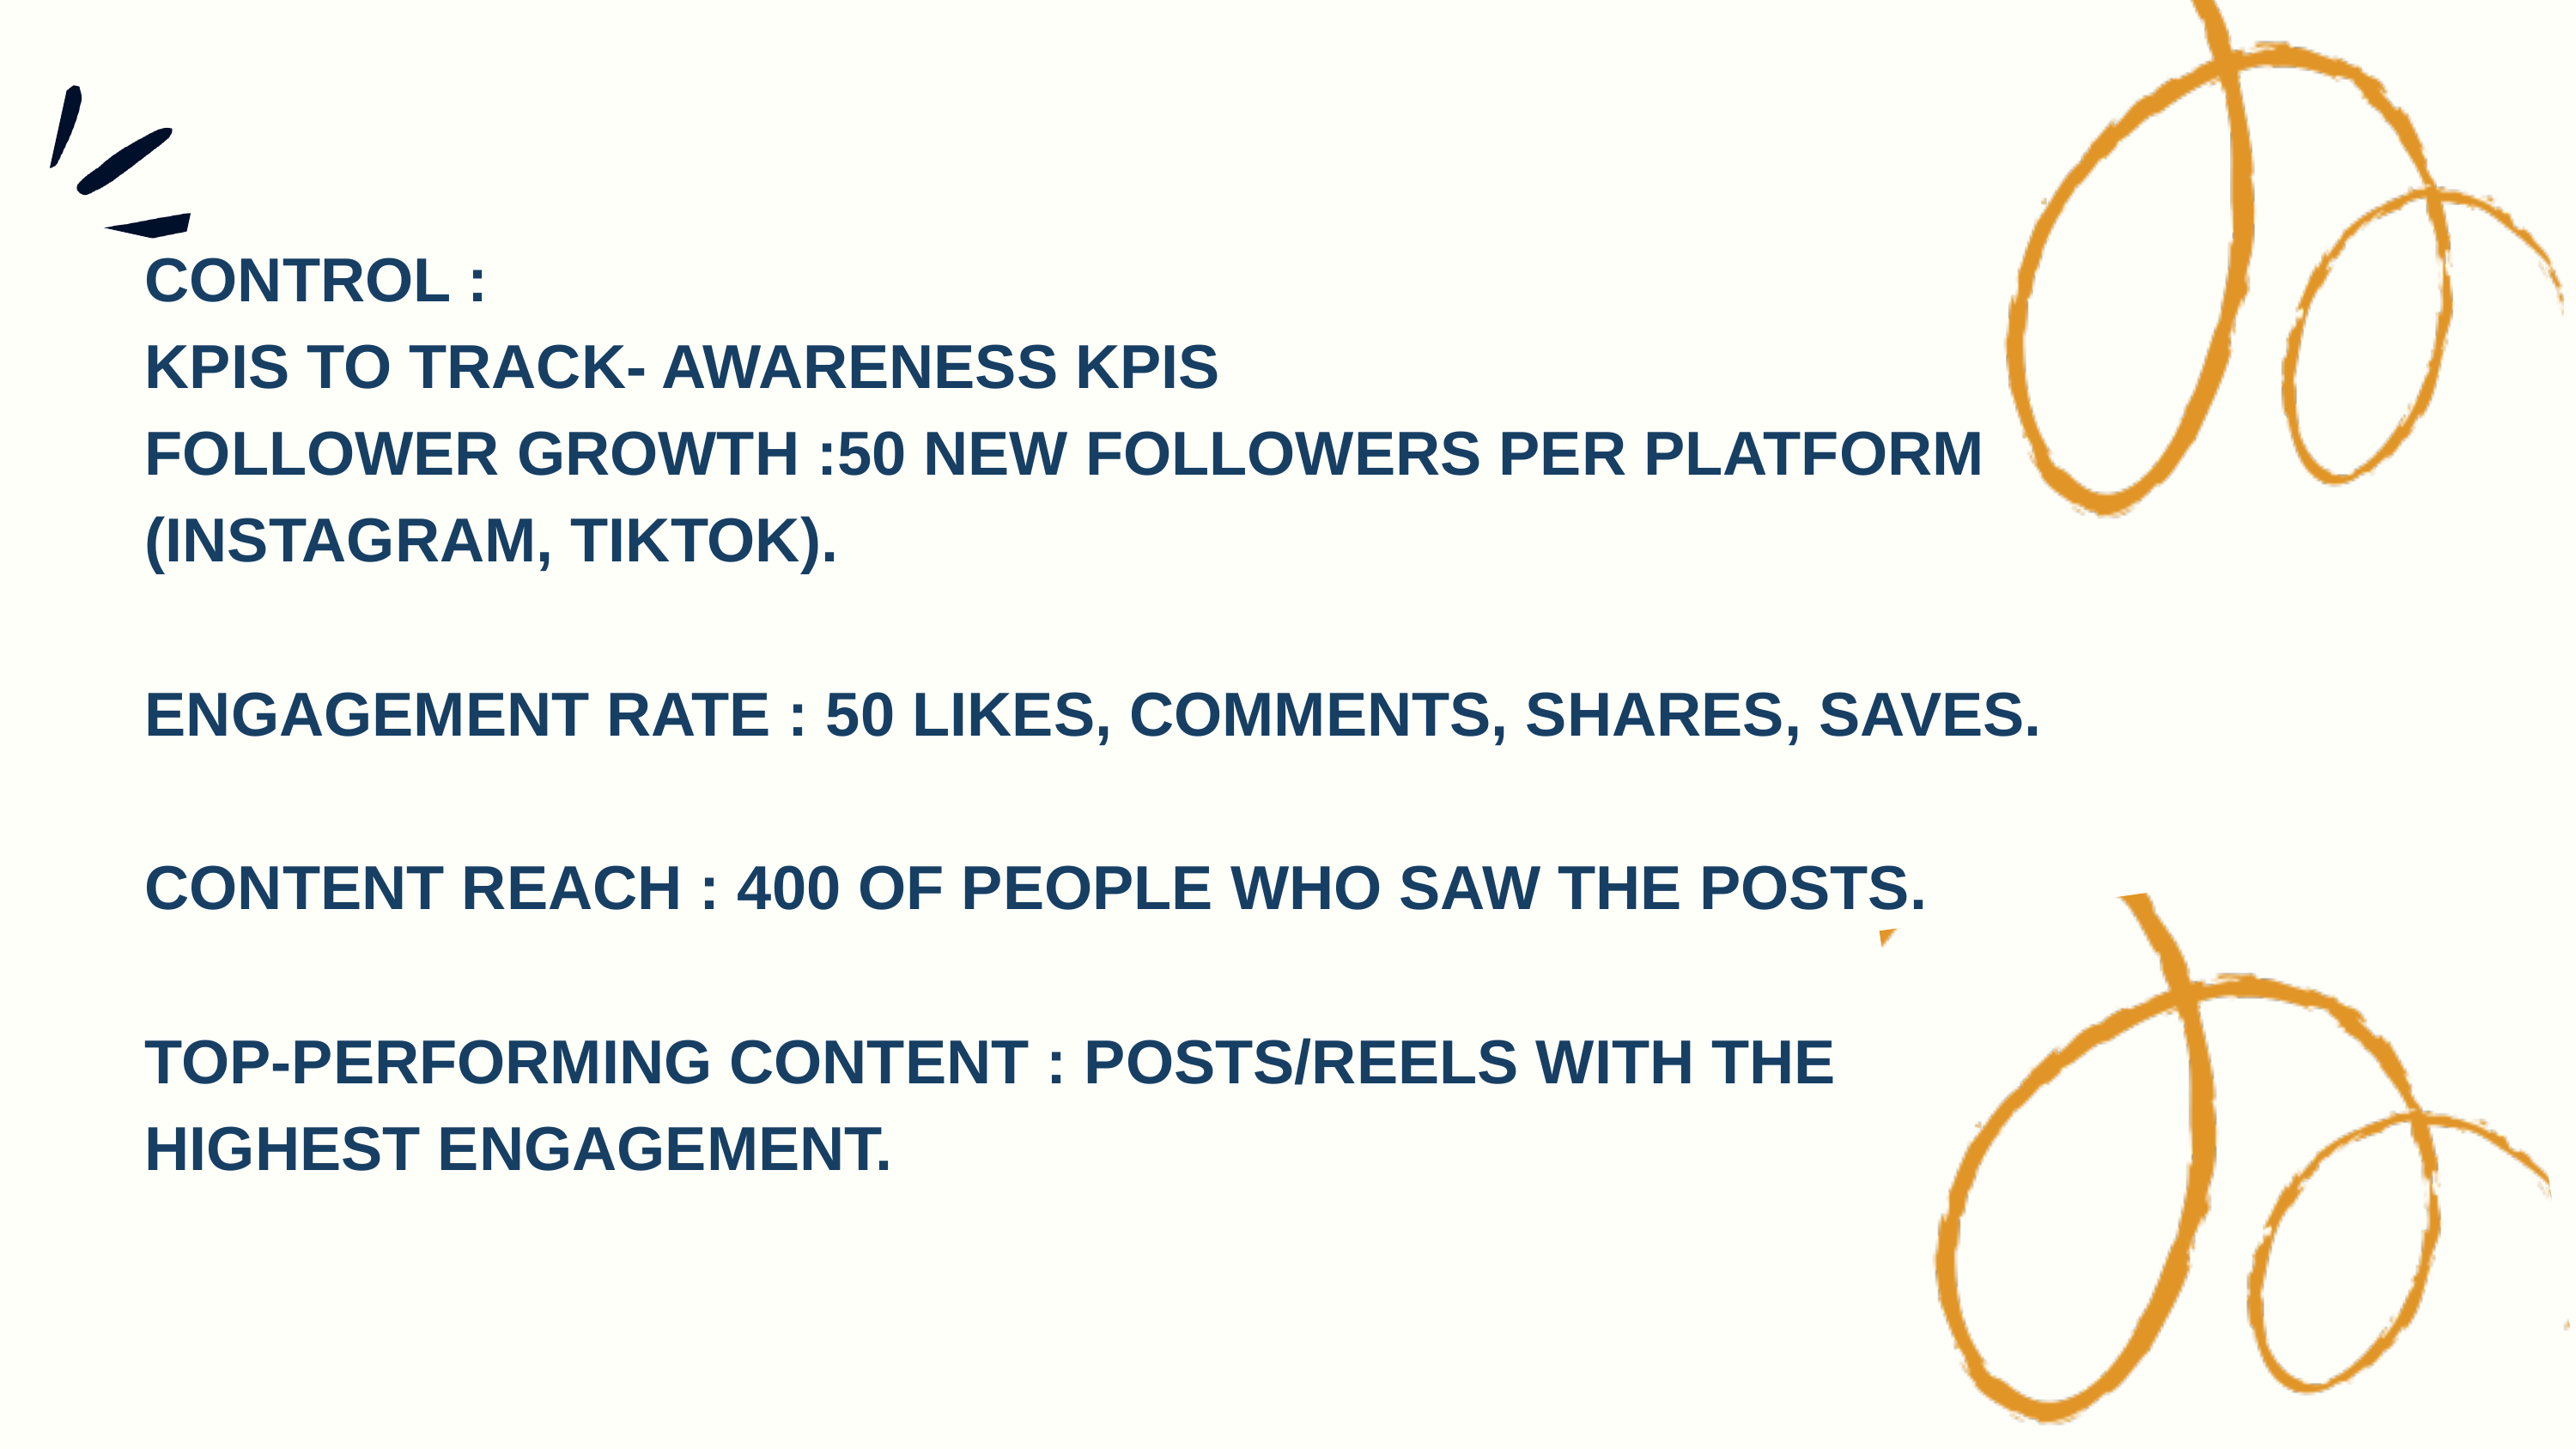

CONTROL :
KPIS TO TRACK- AWARENESS KPIS
FOLLOWER GROWTH :50 NEW FOLLOWERS PER PLATFORM (INSTAGRAM, TIKTOK).

ENGAGEMENT RATE : 50 LIKES, COMMENTS, SHARES, SAVES.

CONTENT REACH : 400 OF PEOPLE WHO SAW THE POSTS.

TOP-PERFORMING CONTENT : POSTS/REELS WITH THE HIGHEST ENGAGEMENT.